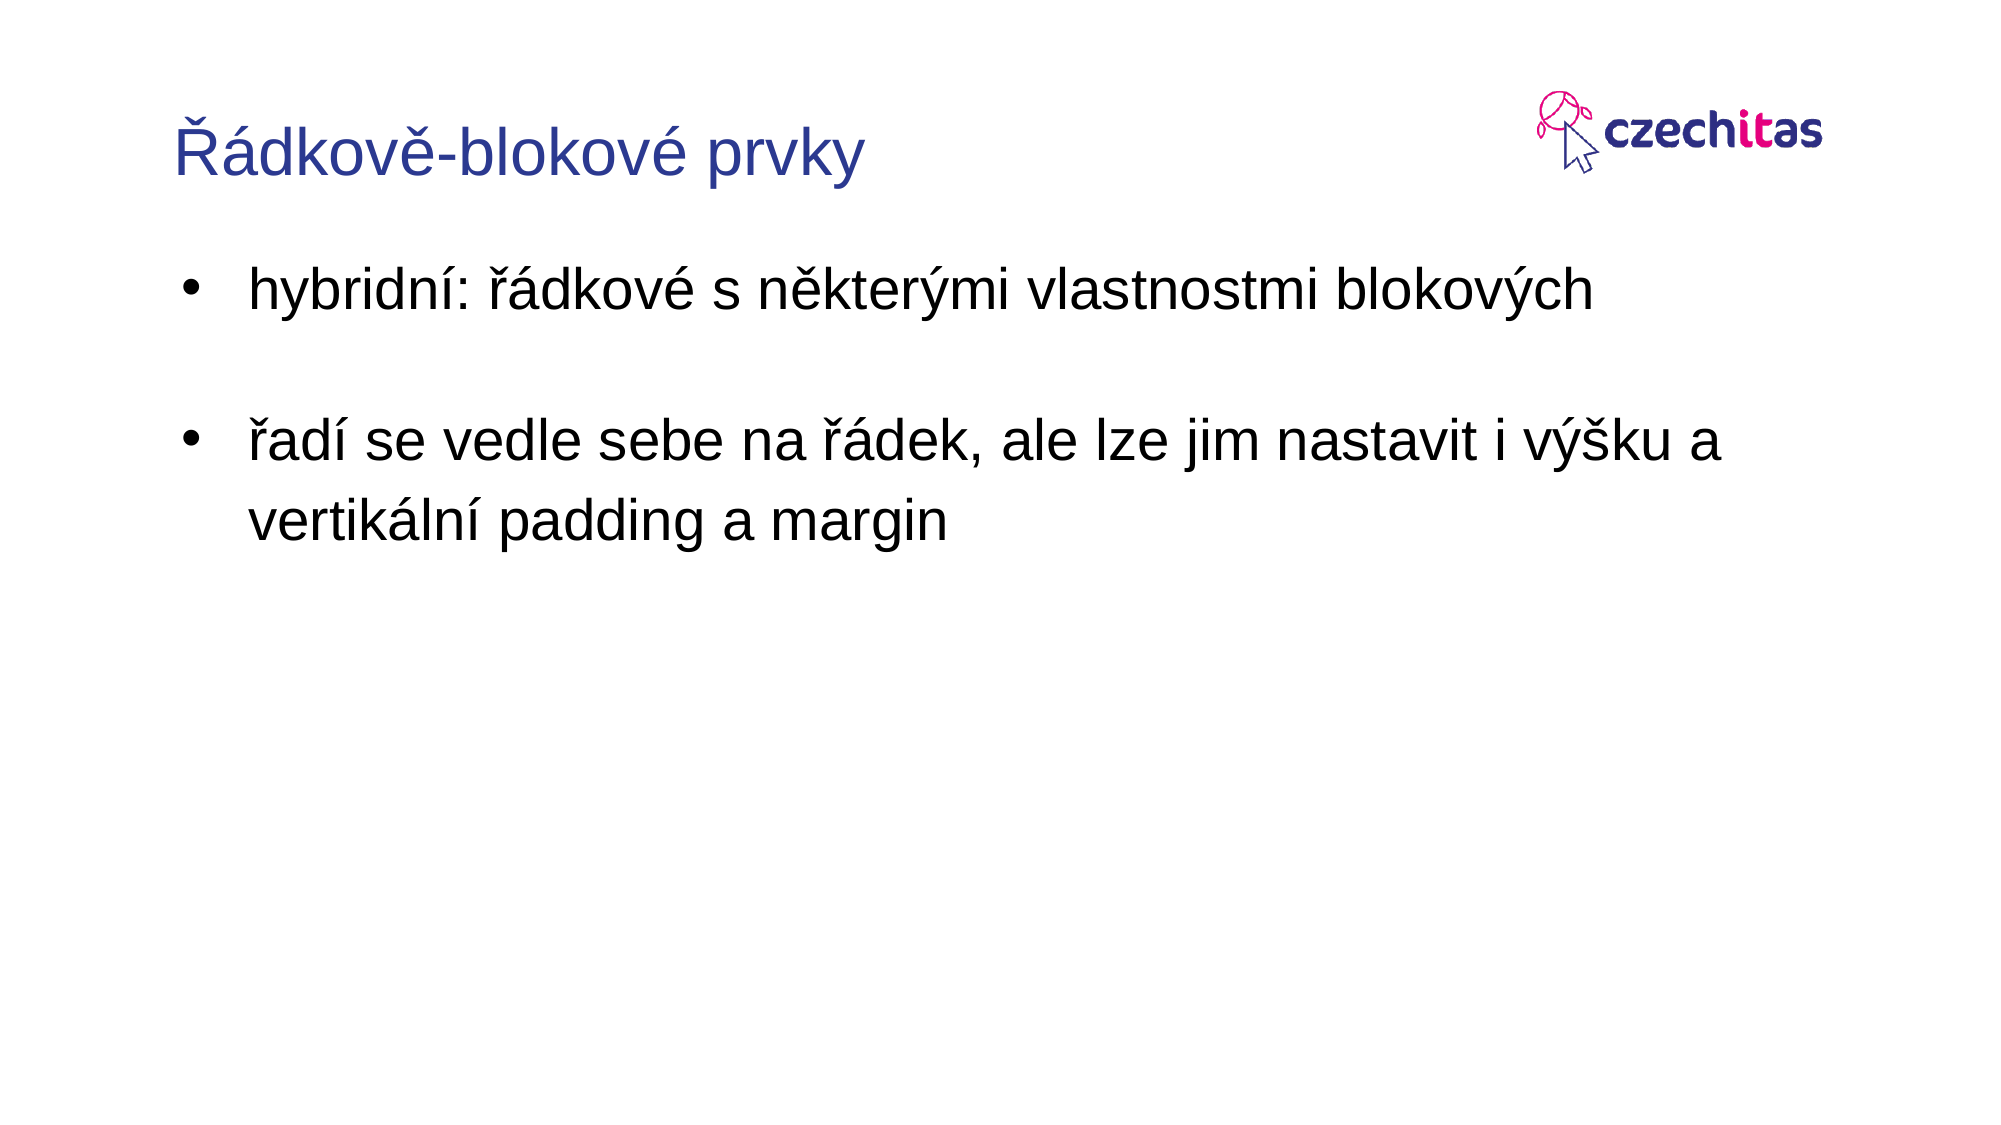

# Řádkově-blokové prvky
hybridní: řádkové s některými vlastnostmi blokových
řadí se vedle sebe na řádek, ale lze jim nastavit i výšku a vertikální padding a margin